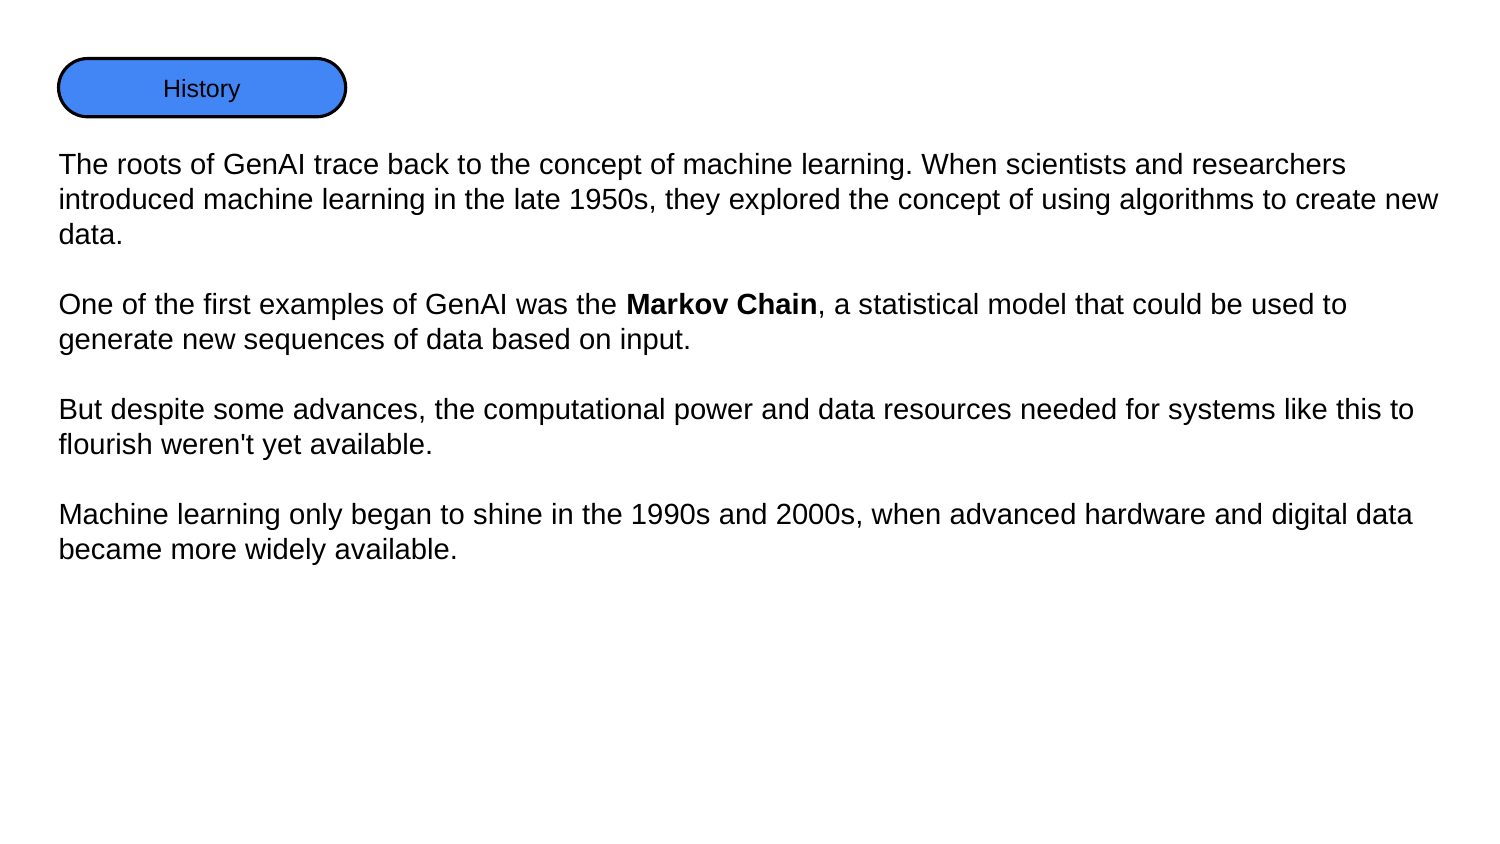

History
The roots of GenAI trace back to the concept of machine learning. When scientists and researchers introduced machine learning in the late 1950s, they explored the concept of using algorithms to create new data.

One of the first examples of GenAI was the Markov Chain, a statistical model that could be used to generate new sequences of data based on input.

But despite some advances, the computational power and data resources needed for systems like this to flourish weren't yet available.

Machine learning only began to shine in the 1990s and 2000s, when advanced hardware and digital data became more widely available.